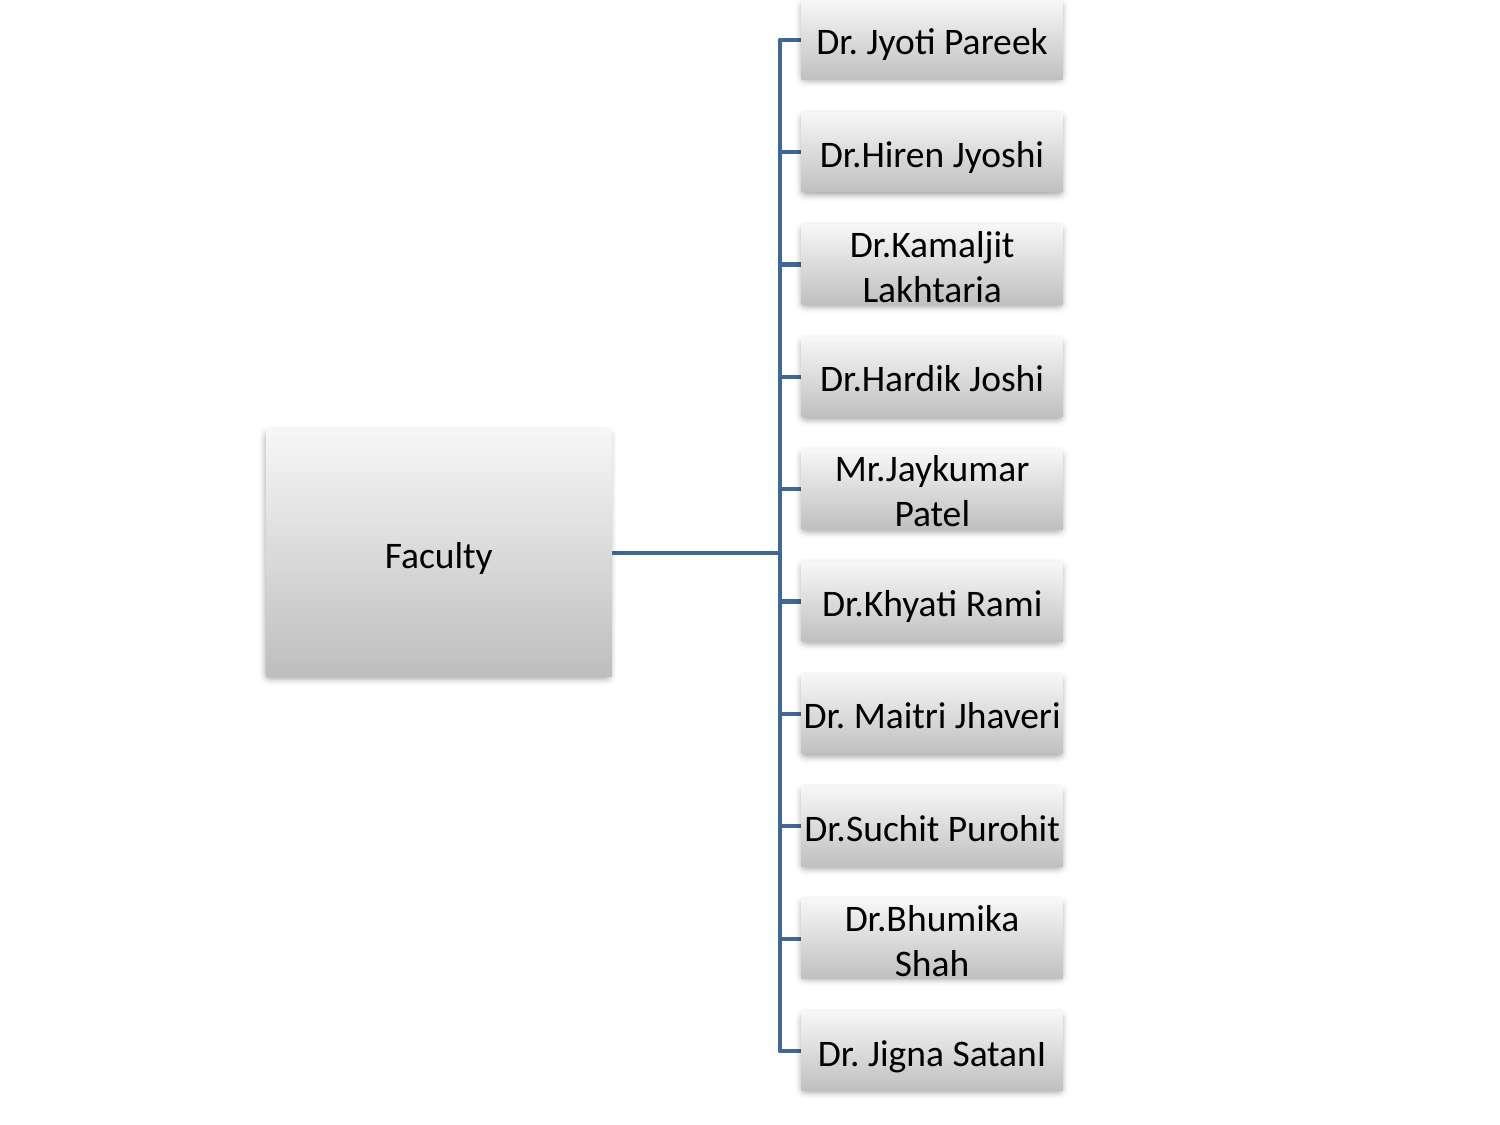

Faculty
Dr. Jyoti Pareek
Dr.Hiren Jyoshi
Dr.Kamaljit Lakhtaria
Dr.Hardik Joshi
Mr.Jaykumar Patel
Dr.Khyati Rami
Dr. Maitri Jhaveri
Dr.Suchit Purohit
Dr.Bhumika Shah
Dr. Jigna SatanI